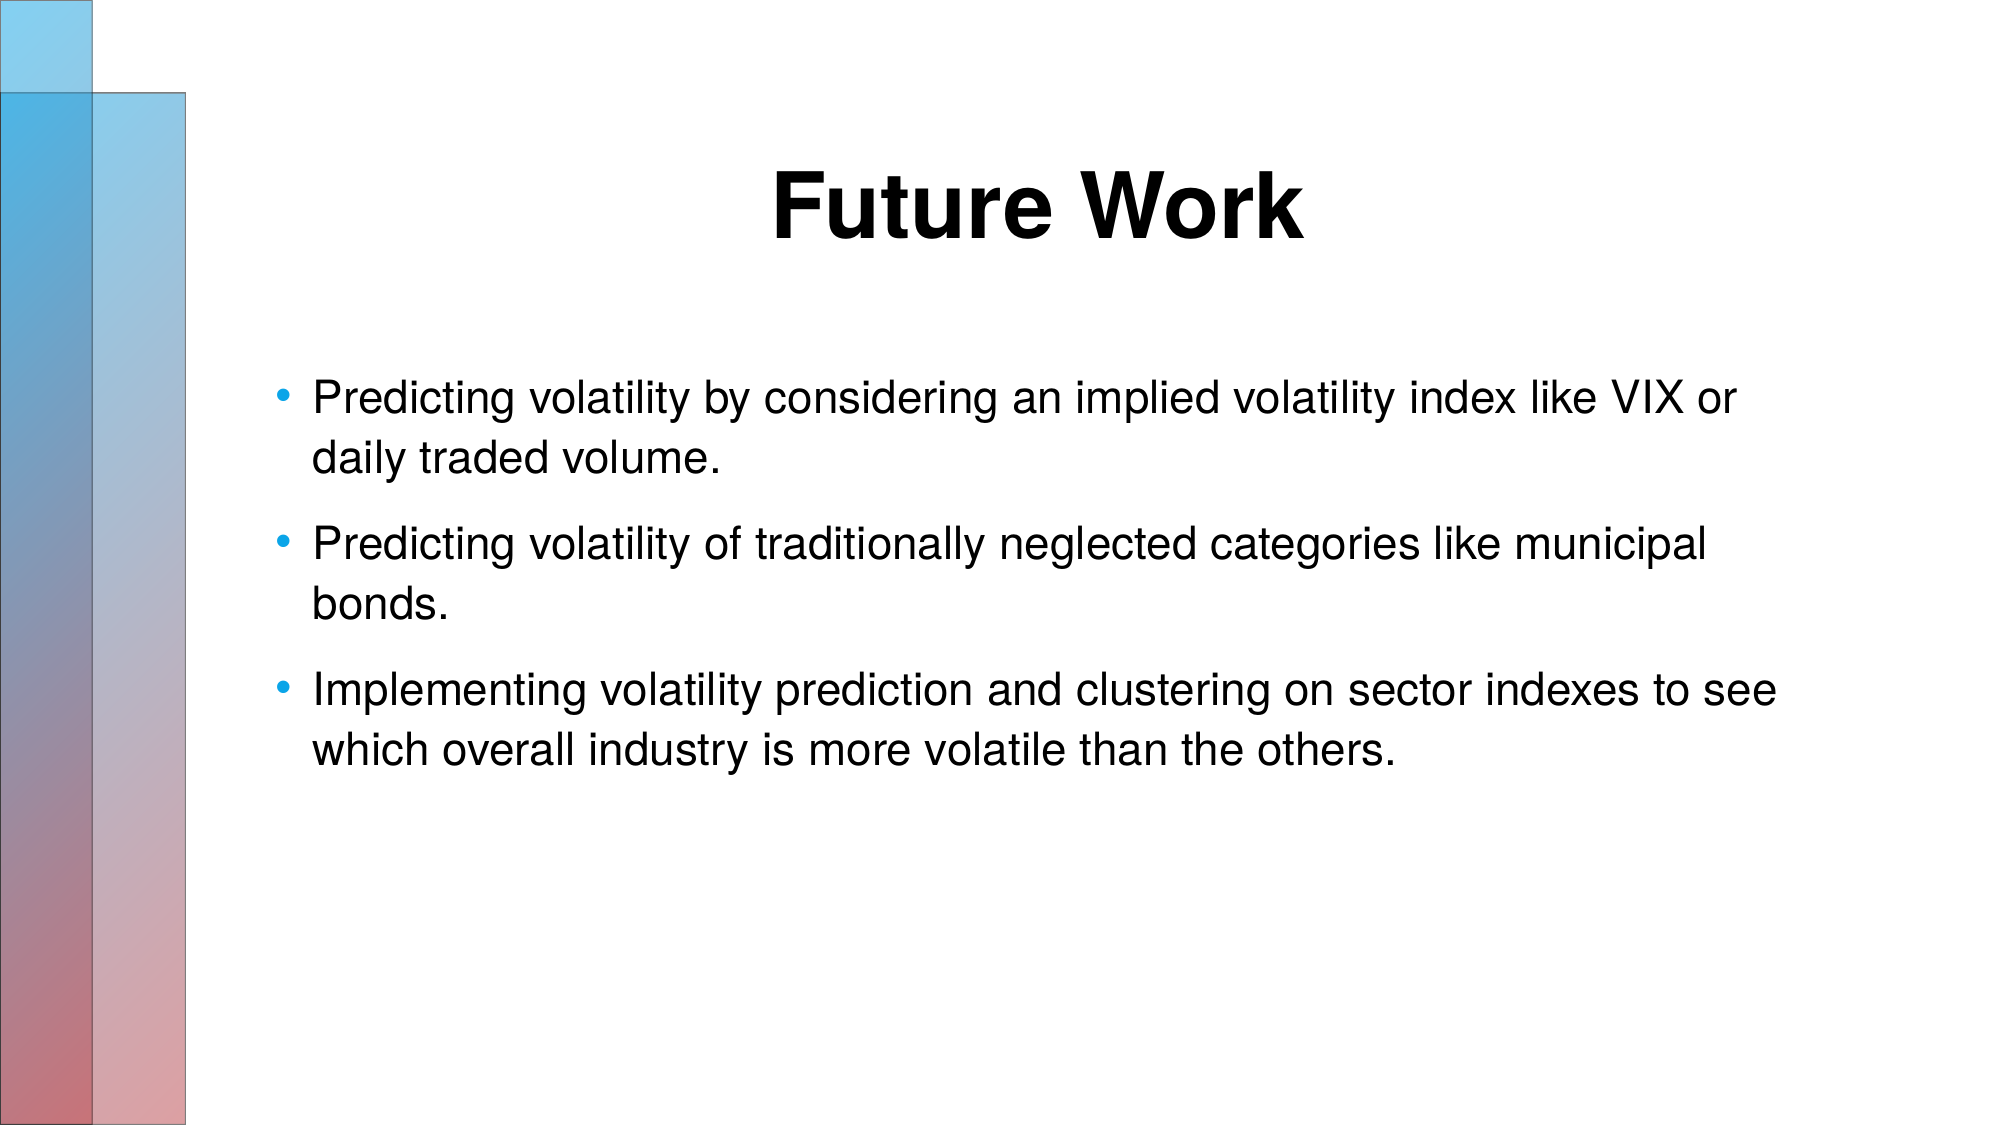

# Future Work
Predicting volatility by considering an implied volatility index like VIX or daily traded volume.
Predicting volatility of traditionally neglected categories like municipal bonds.
Implementing volatility prediction and clustering on sector indexes to see which overall industry is more volatile than the others.